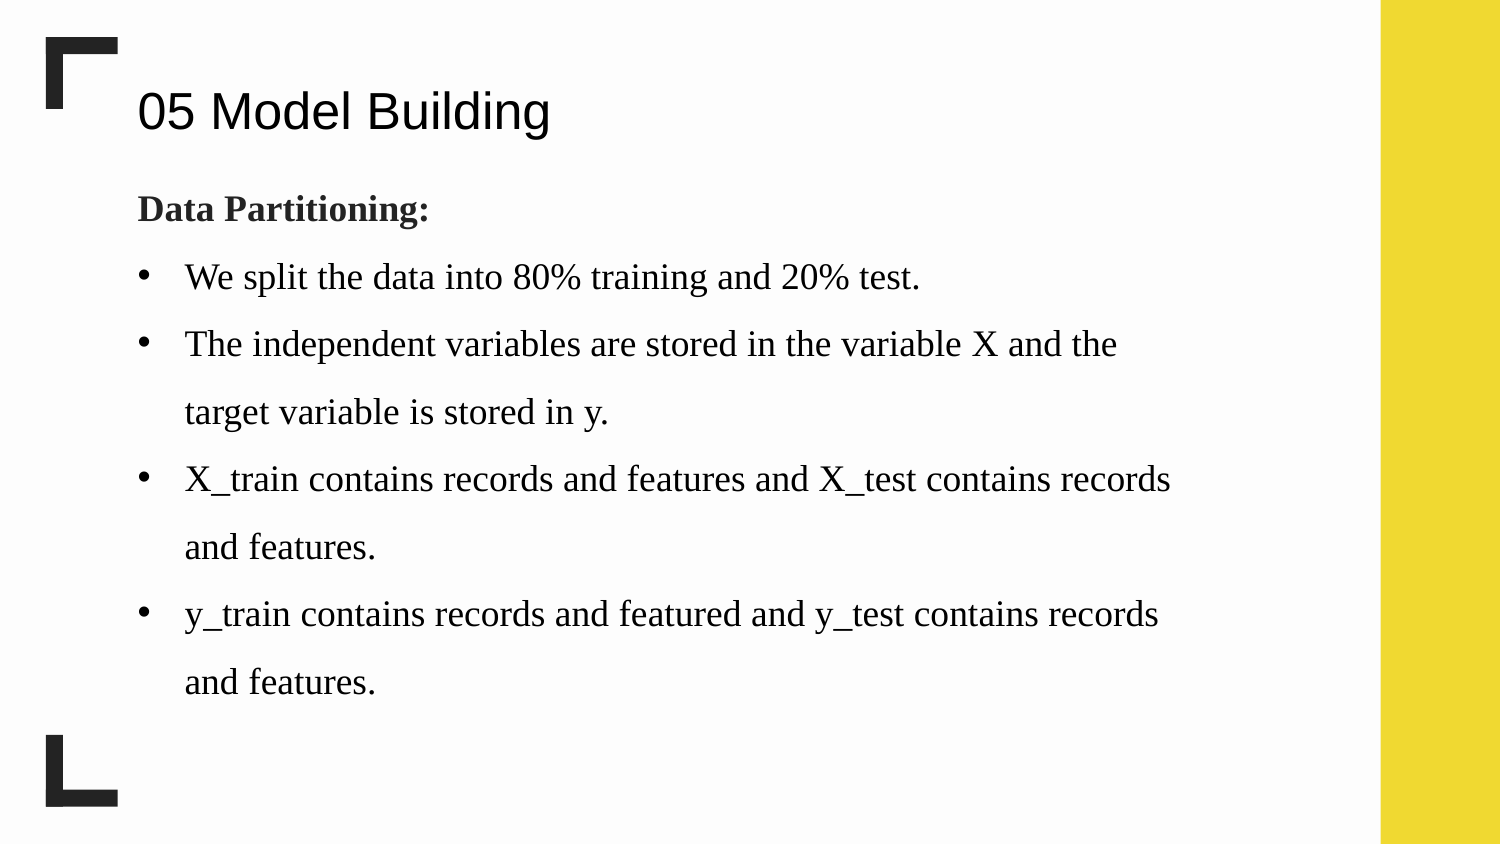

05 Model Building
Data Partitioning:
We split the data into 80% training and 20% test.
The independent variables are stored in the variable X and the target variable is stored in y.
X_train contains records and features and X_test contains records and features.
y_train contains records and featured and y_test contains records and features.